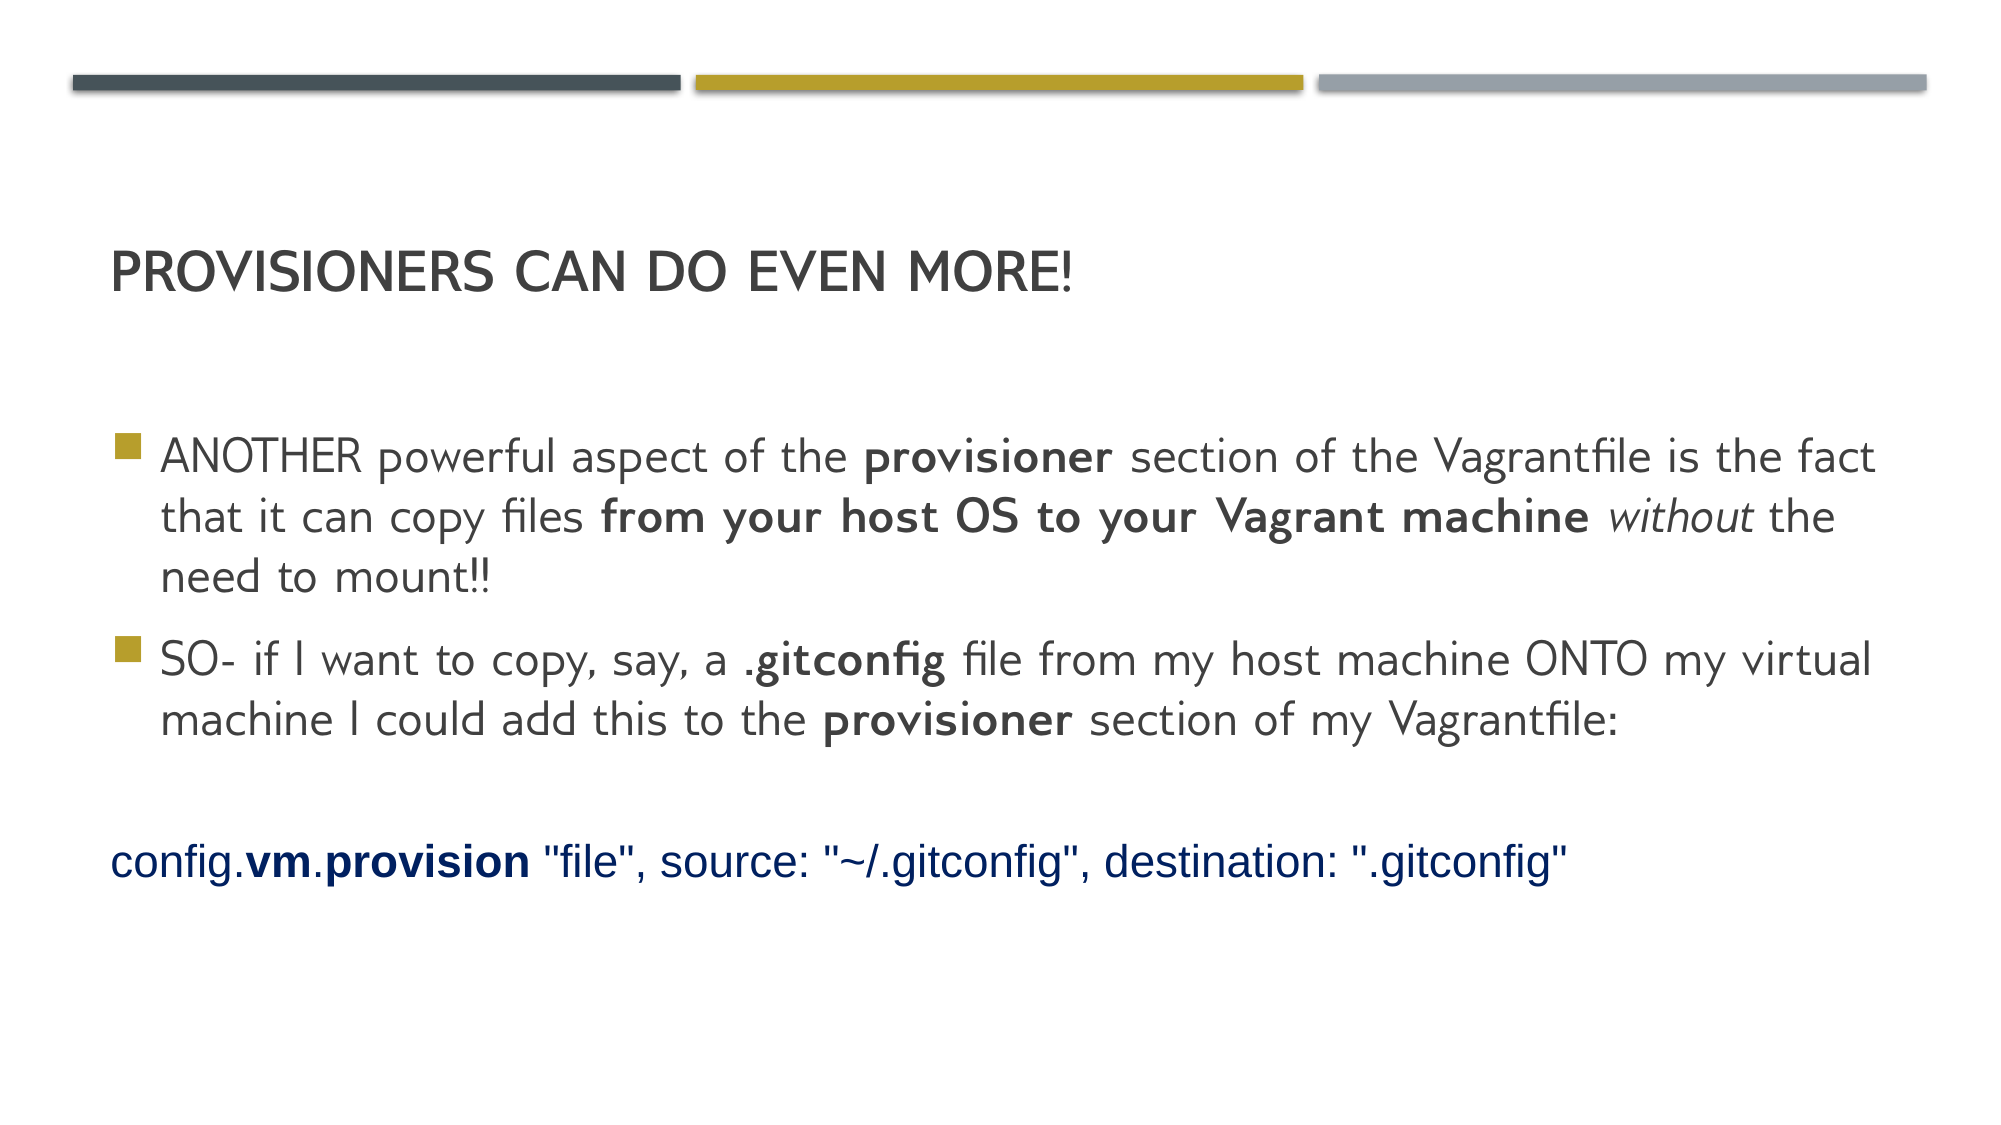

# Provisioners can do even more!
ANOTHER powerful aspect of the provisioner section of the Vagrantfile is the fact that it can copy files from your host OS to your Vagrant machine without the need to mount!!
SO- if I want to copy, say, a .gitconfig file from my host machine ONTO my virtual machine I could add this to the provisioner section of my Vagrantfile:

config.vm.provision "file", source: "~/.gitconfig", destination: ".gitconfig"